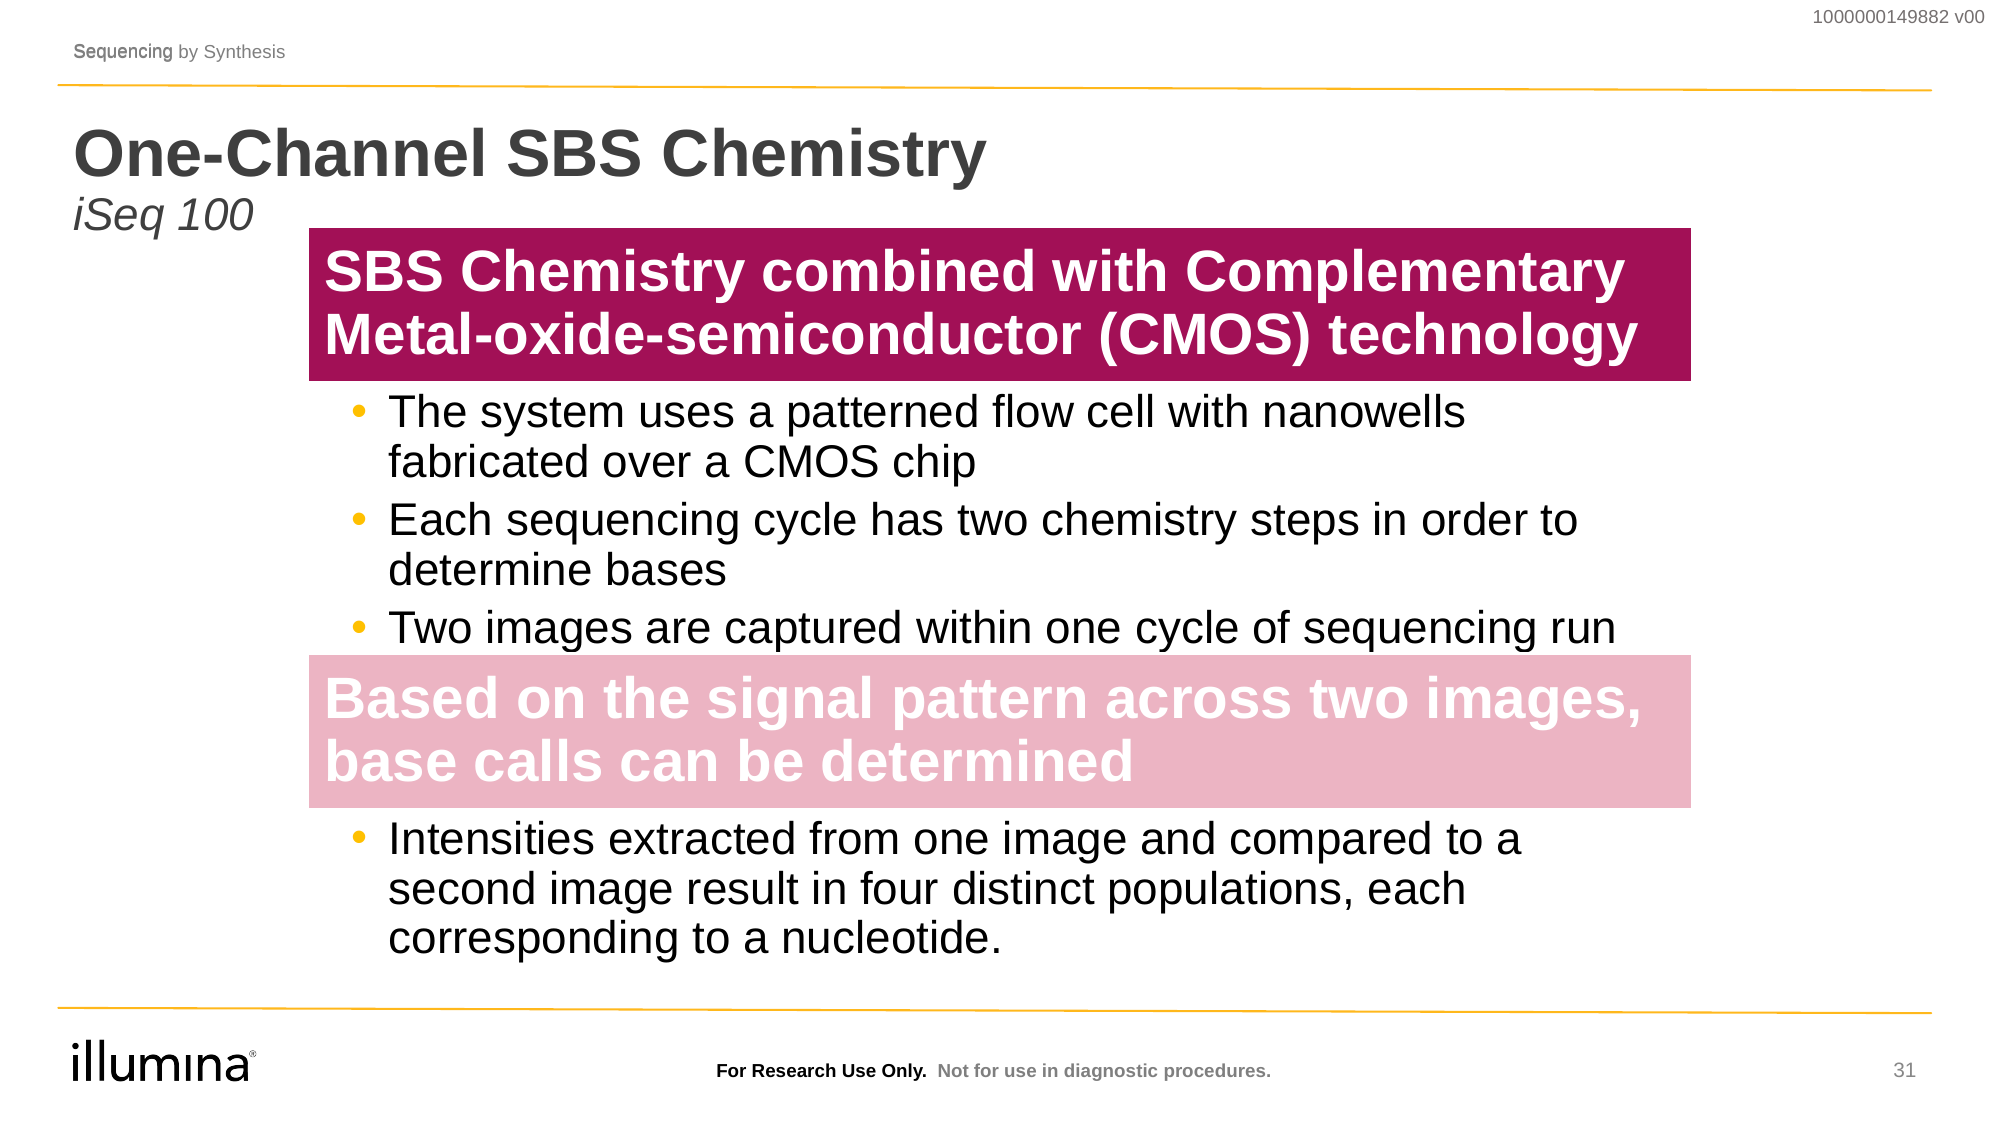

Sequencing
Sequencing by Synthesis
# One-Channel SBS Chemistry iSeq 100

SBS Chemistry combined with Complementary Metal-oxide-semiconductor (CMOS) technology

The system uses a patterned flow cell with nanowells fabricated over a CMOS chip
Each sequencing cycle has two chemistry steps in order to determine bases
Two images are captured within one cycle of sequencing run

Based on the signal pattern across two images, base calls can be determined

Intensities extracted from one image and compared to a second image result in four distinct populations, each corresponding to a nucleotide.
For Research Use Only.  Not for use in diagnostic procedures.
31